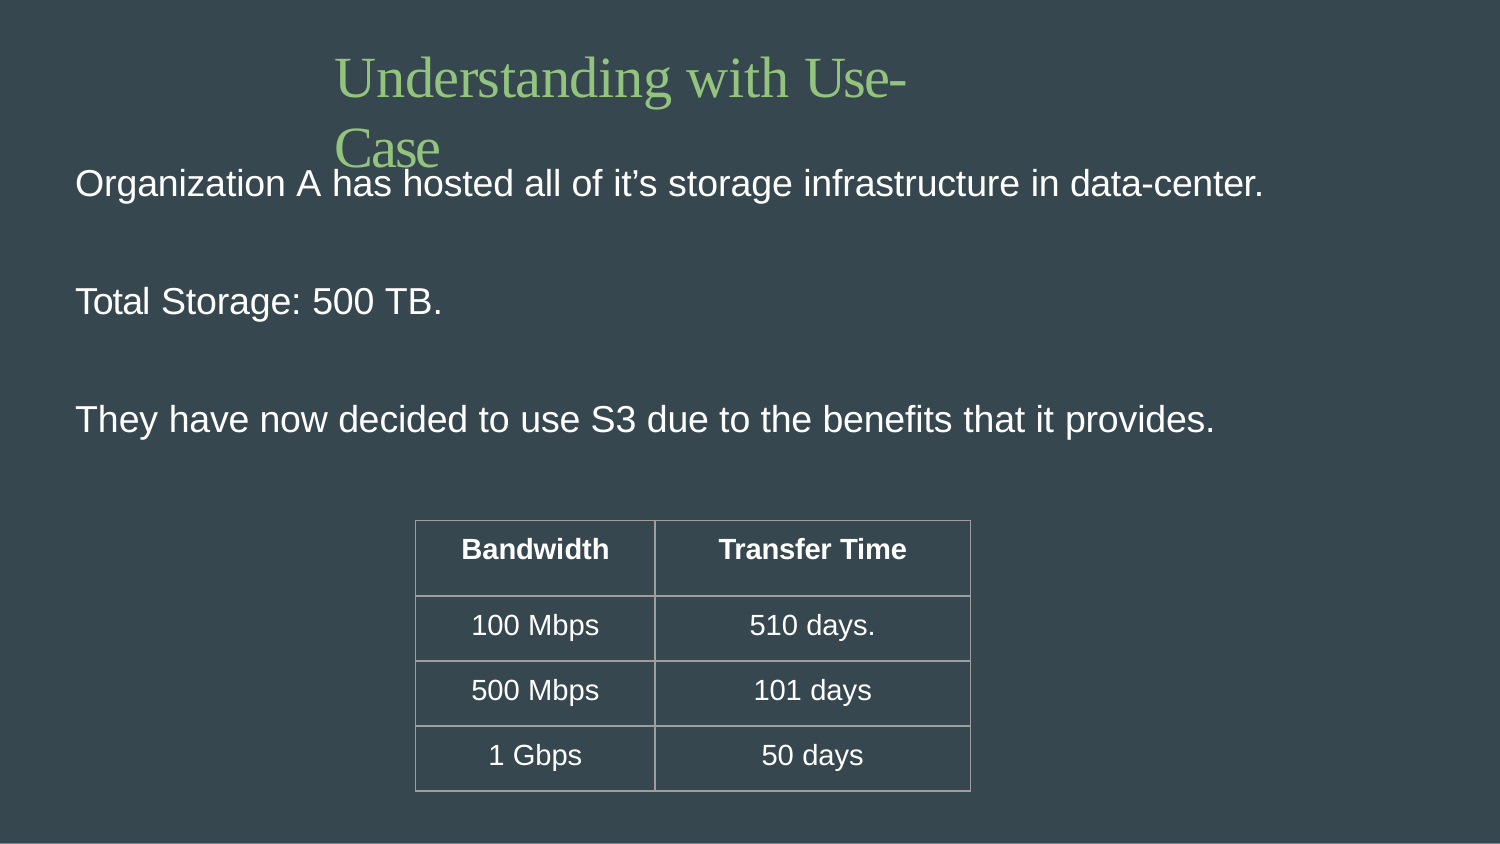

# Understanding with Use-Case
Organization A has hosted all of it’s storage infrastructure in data-center.

Total Storage: 500 TB.

They have now decided to use S3 due to the benefits that it provides.
| Bandwidth | Transfer Time |
| --- | --- |
| 100 Mbps | 510 days. |
| 500 Mbps | 101 days |
| 1 Gbps | 50 days |